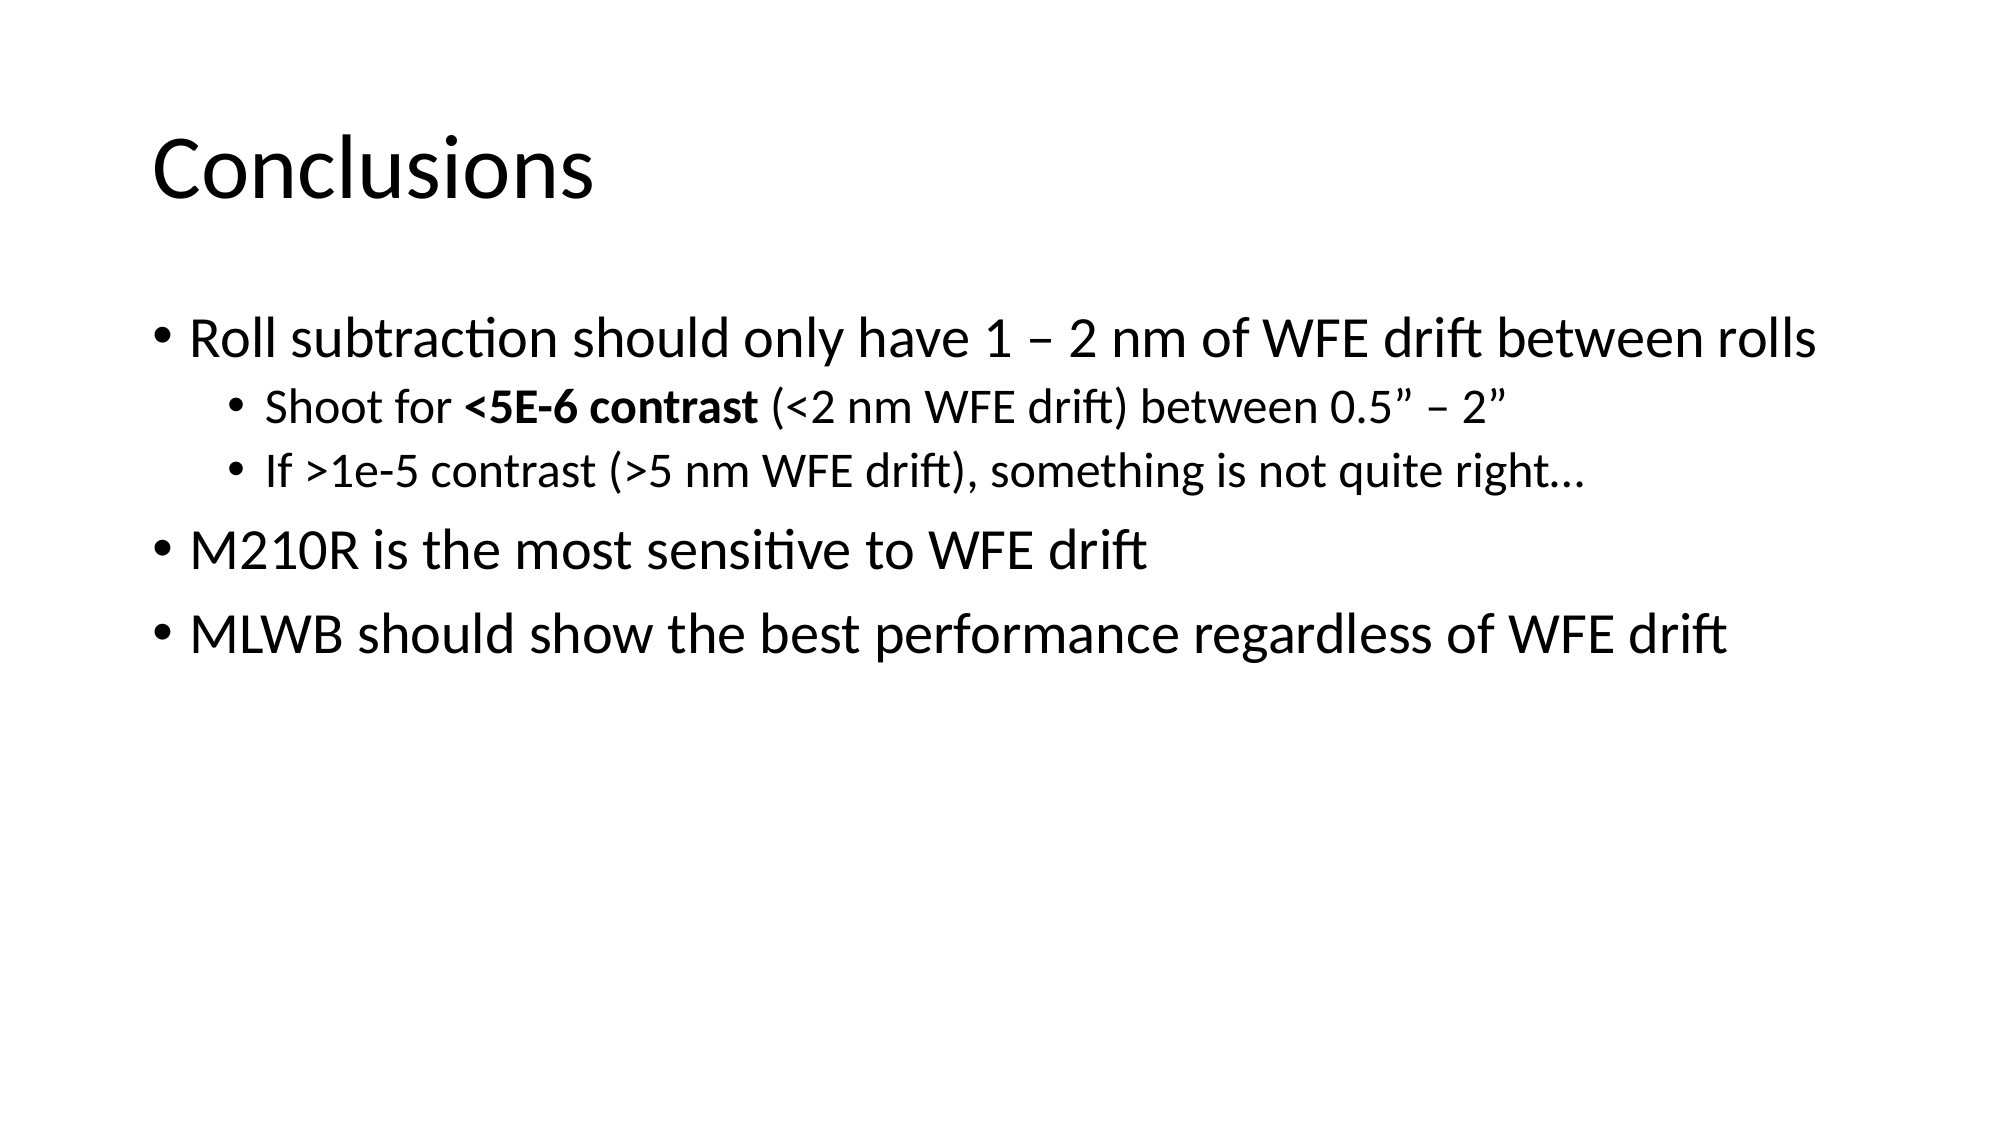

# Conclusions
Roll subtraction should only have 1 – 2 nm of WFE drift between rolls
Shoot for <5E-6 contrast (<2 nm WFE drift) between 0.5” – 2”
If >1e-5 contrast (>5 nm WFE drift), something is not quite right…
M210R is the most sensitive to WFE drift
MLWB should show the best performance regardless of WFE drift